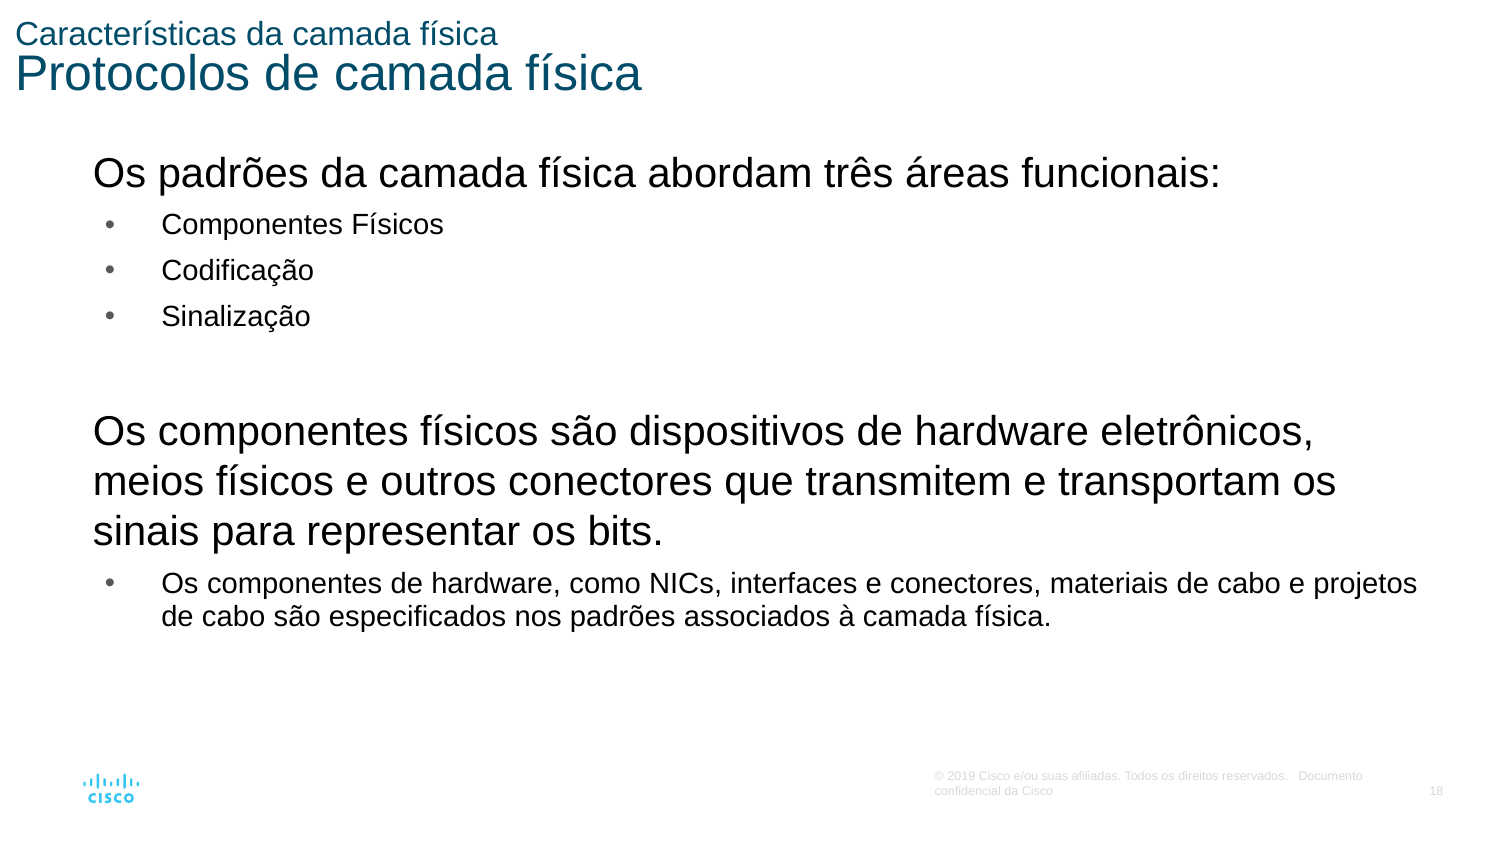

# Características da camada física Protocolos de camada física
Os padrões da camada física abordam três áreas funcionais:
Componentes Físicos
Codificação
Sinalização

Os componentes físicos são dispositivos de hardware eletrônicos, meios físicos e outros conectores que transmitem e transportam os sinais para representar os bits.
Os componentes de hardware, como NICs, interfaces e conectores, materiais de cabo e projetos de cabo são especificados nos padrões associados à camada física.